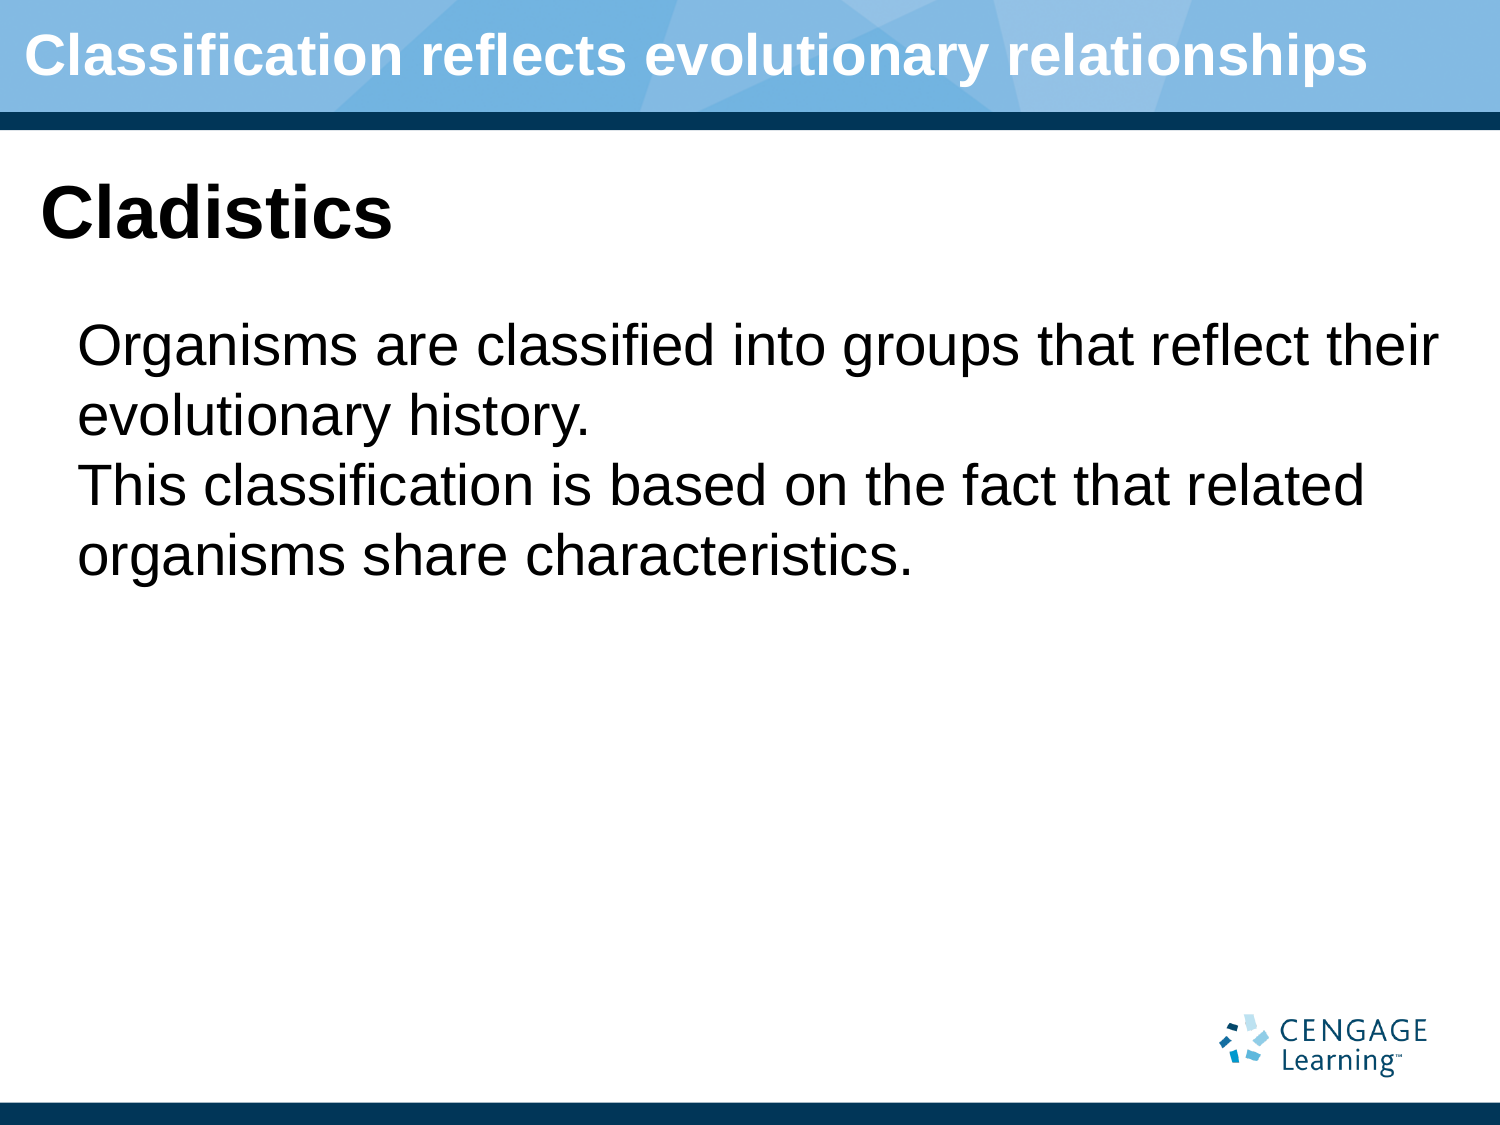

# Classification reflects evolutionary relationships
Cladistics
Organisms are classified into groups that reflect their evolutionary history.
This classification is based on the fact that related organisms share characteristics.